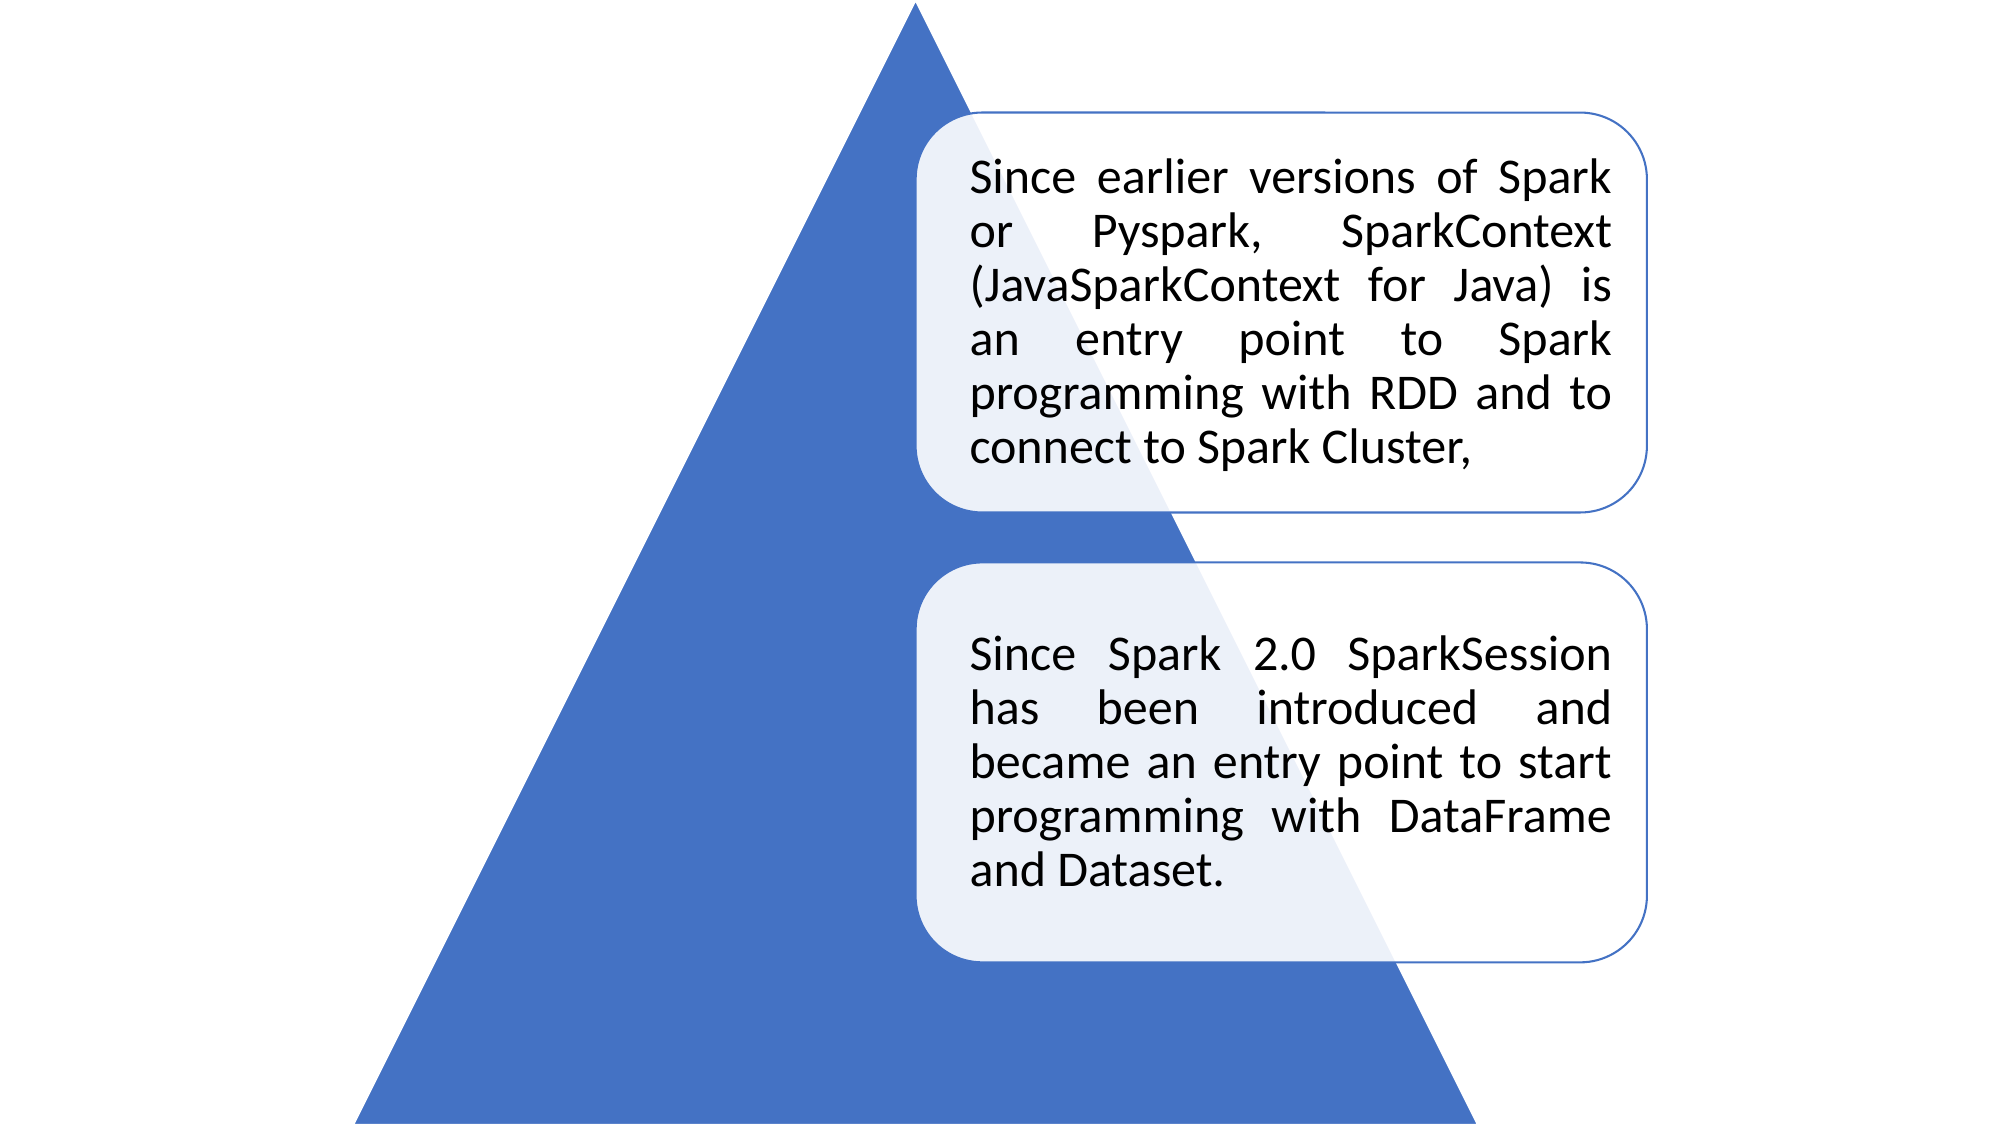

Since earlier versions of Spark or Pyspark, SparkContext (JavaSparkContext for Java) is an entry point to Spark programming with RDD and to connect to Spark Cluster,
Since Spark 2.0 SparkSession has been introduced and became an entry point to start programming with DataFrame and Dataset.